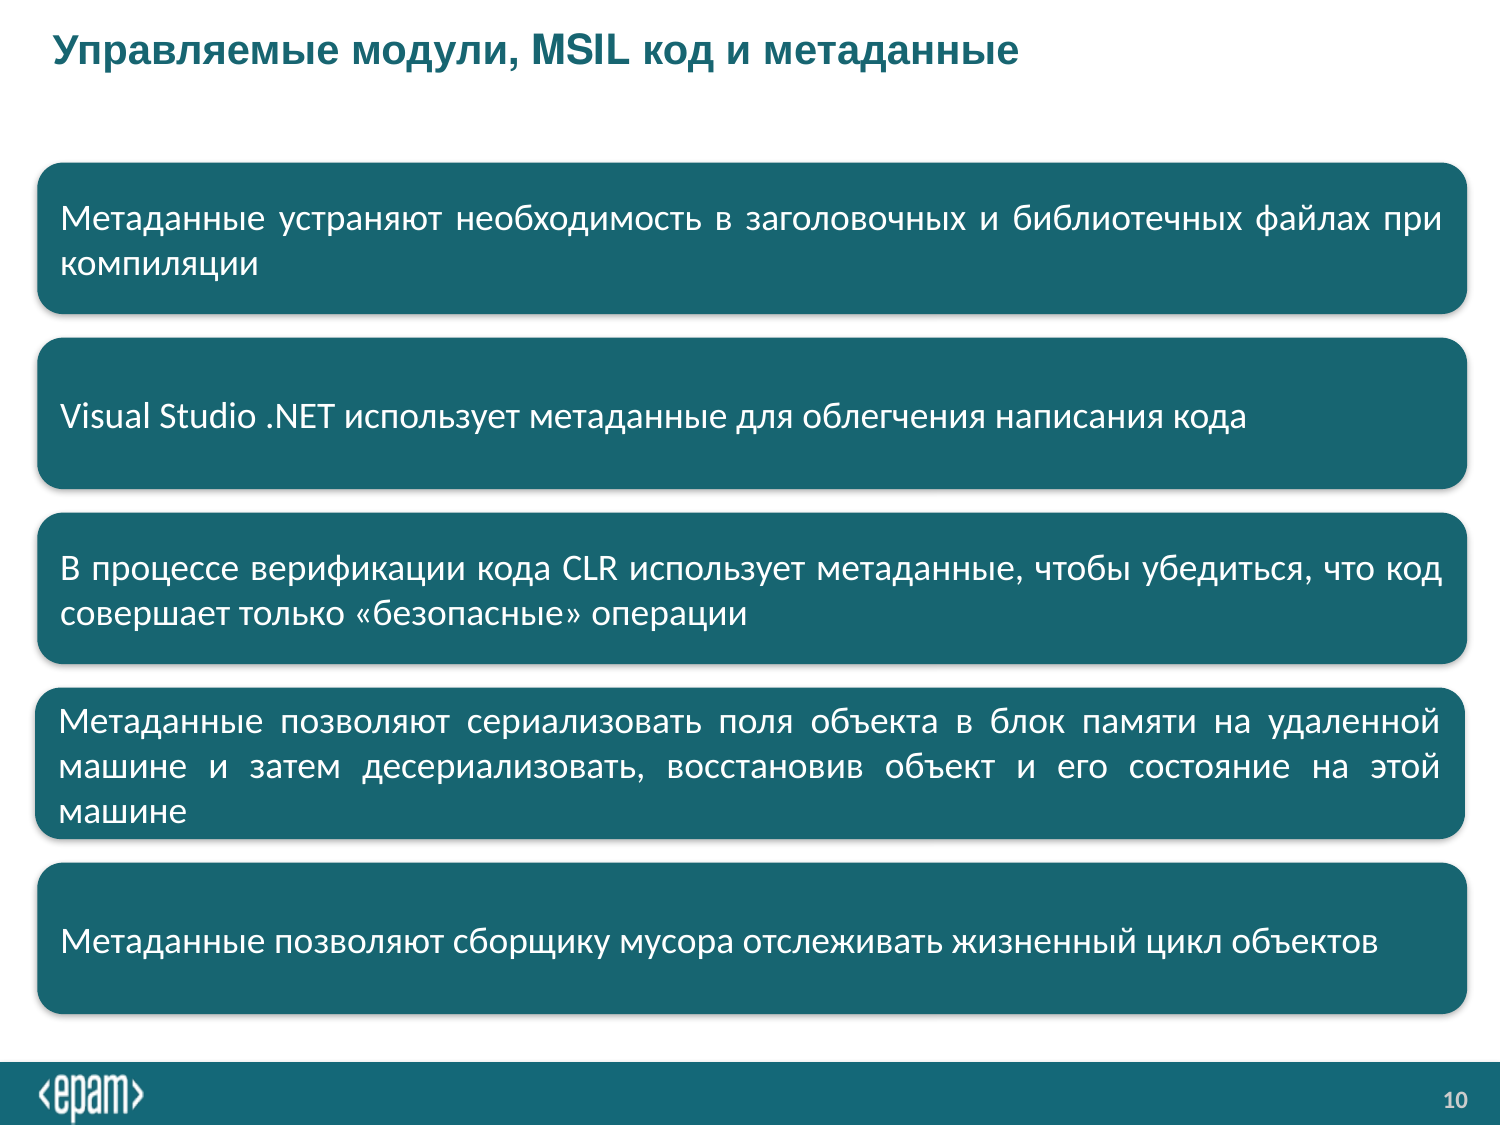

# Управляемые модули, MSIL код и метаданные
Метаданные устраняют необходимость в заголовочных и библиотечных файлах при компиляции
Visual Studio .NET использует метаданные для облегчения написания кода
В процессе верификации кода CLR использует метаданные, чтобы убедиться, что код совершает только «безопасные» операции
Метаданные позволяют сериализовать поля объекта в блок памяти на удаленной машине и затем десериализовать, восстановив объект и его состояние на этой машине
Метаданные позволяют сборщику мусора отслеживать жизненный цикл объектов